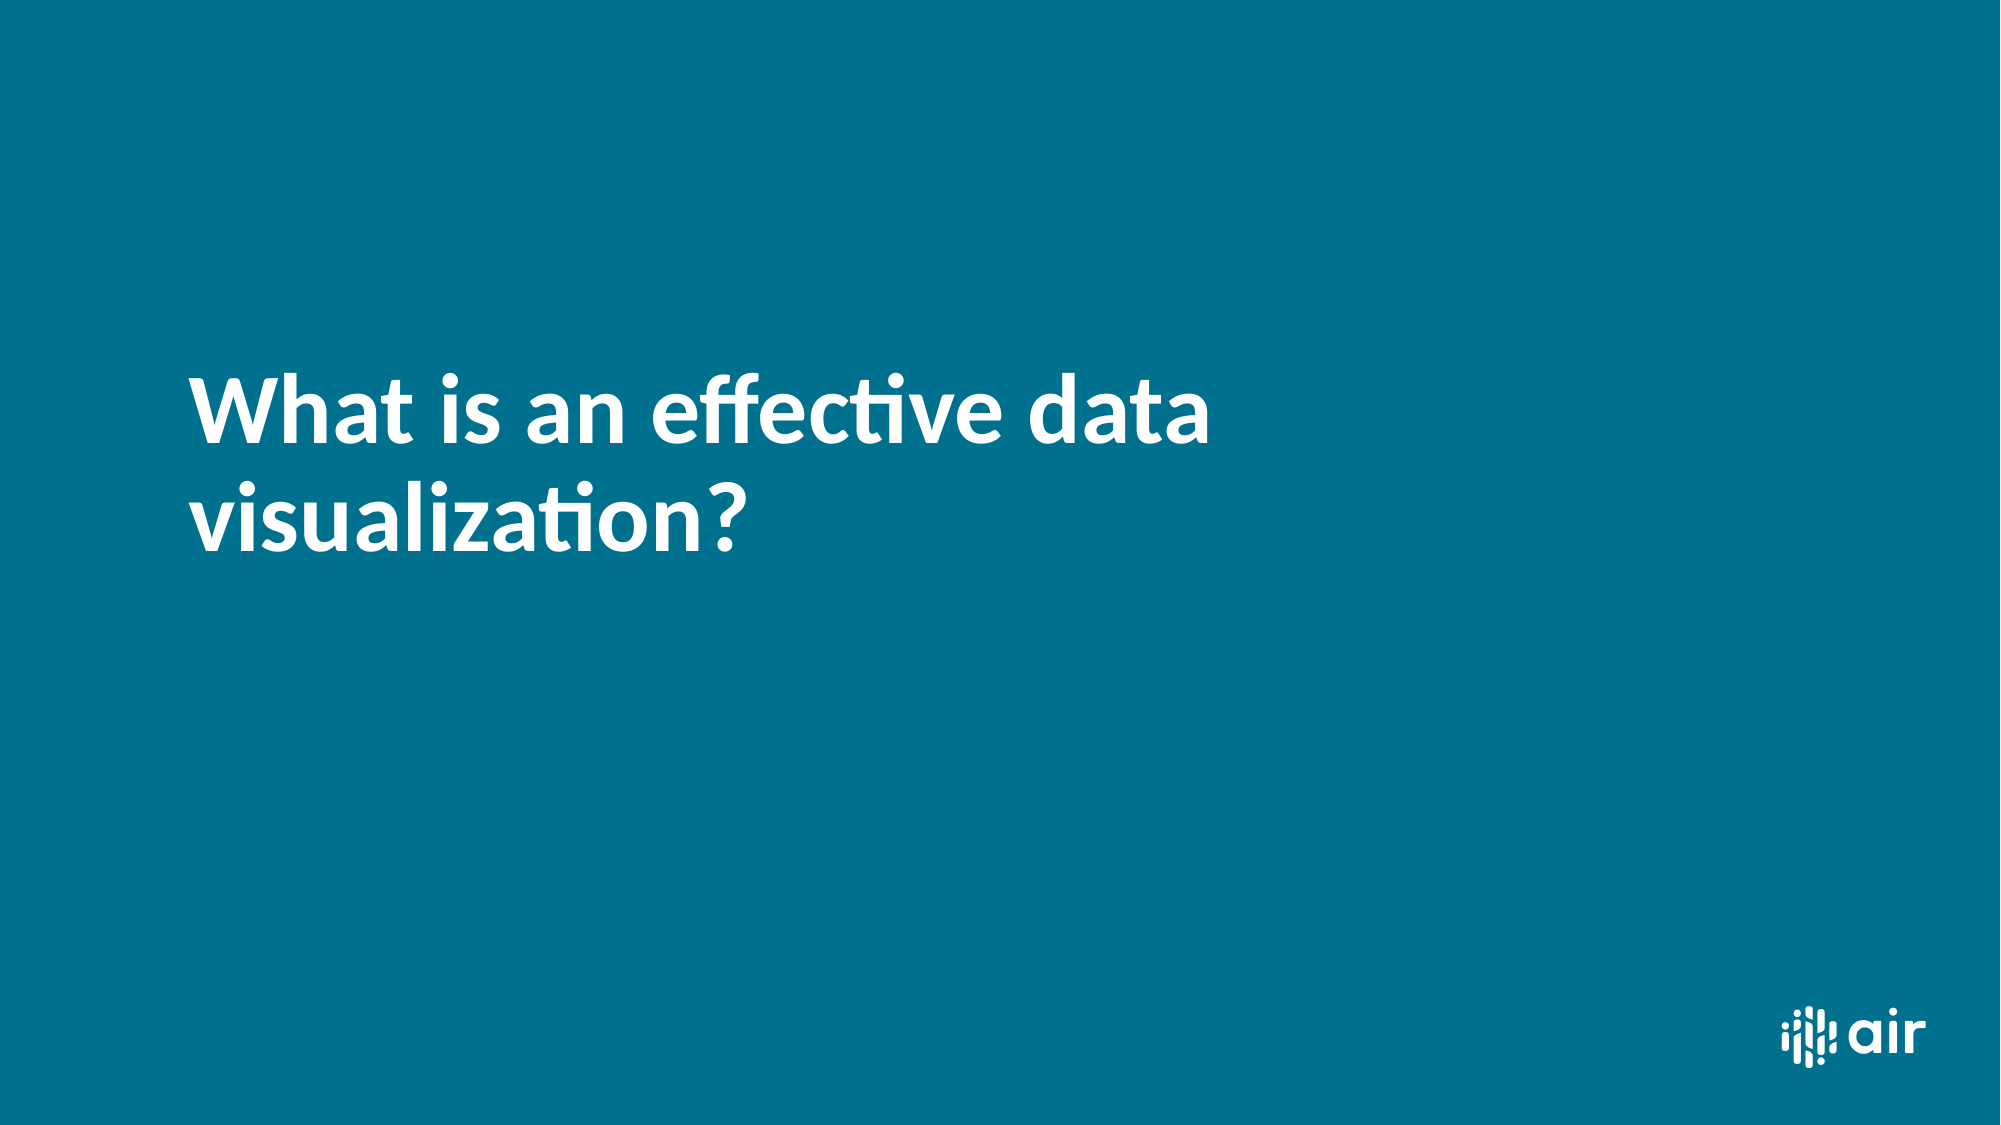

# What is an effective data visualization?